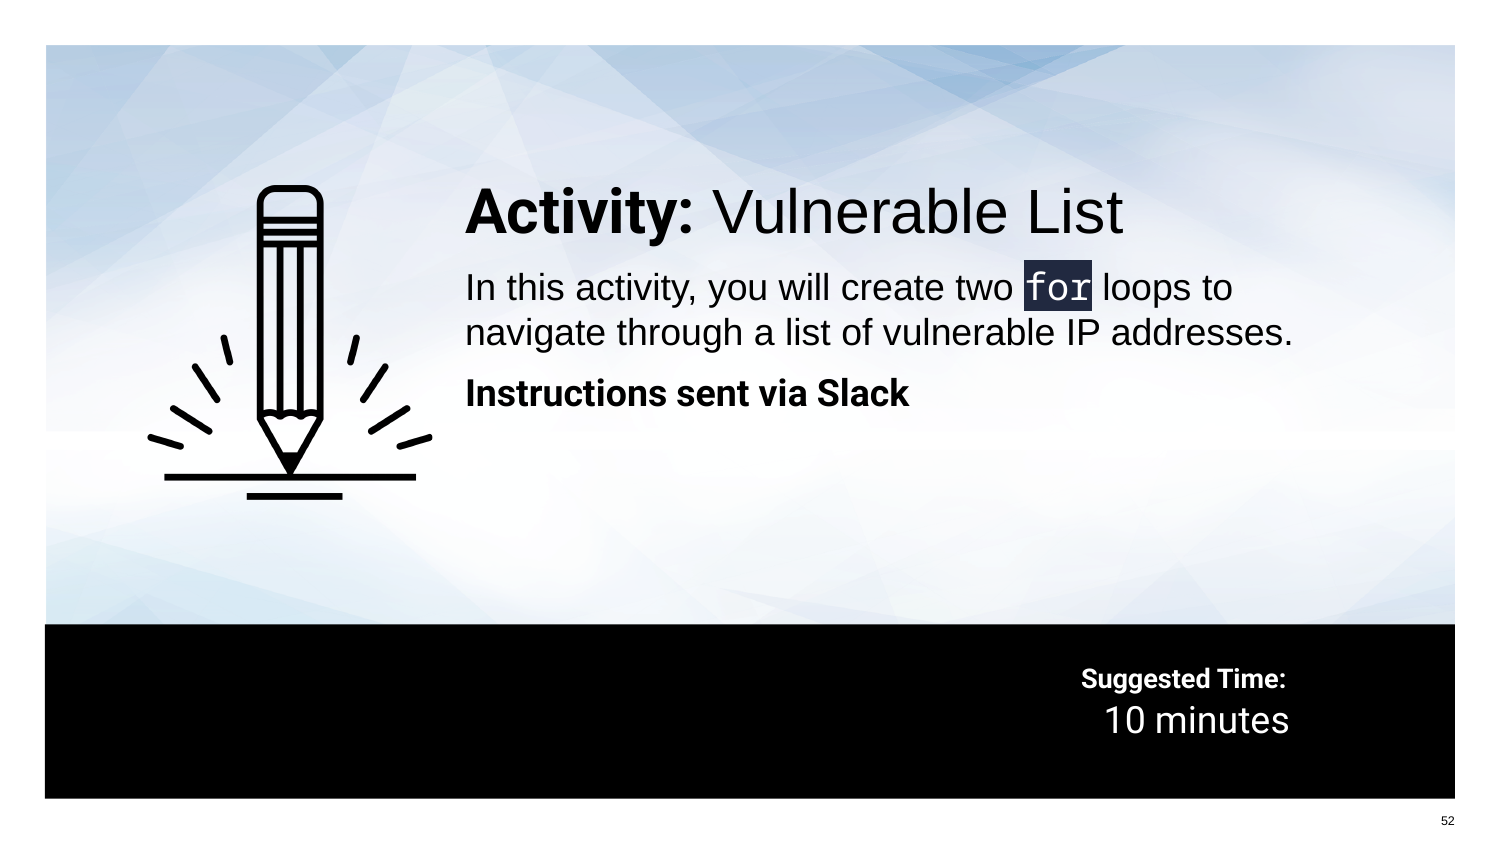

Activity: Vulnerable List
In this activity, you will create two for loops to navigate through a list of vulnerable IP addresses.
Instructions sent via Slack

# 10 minutes

52